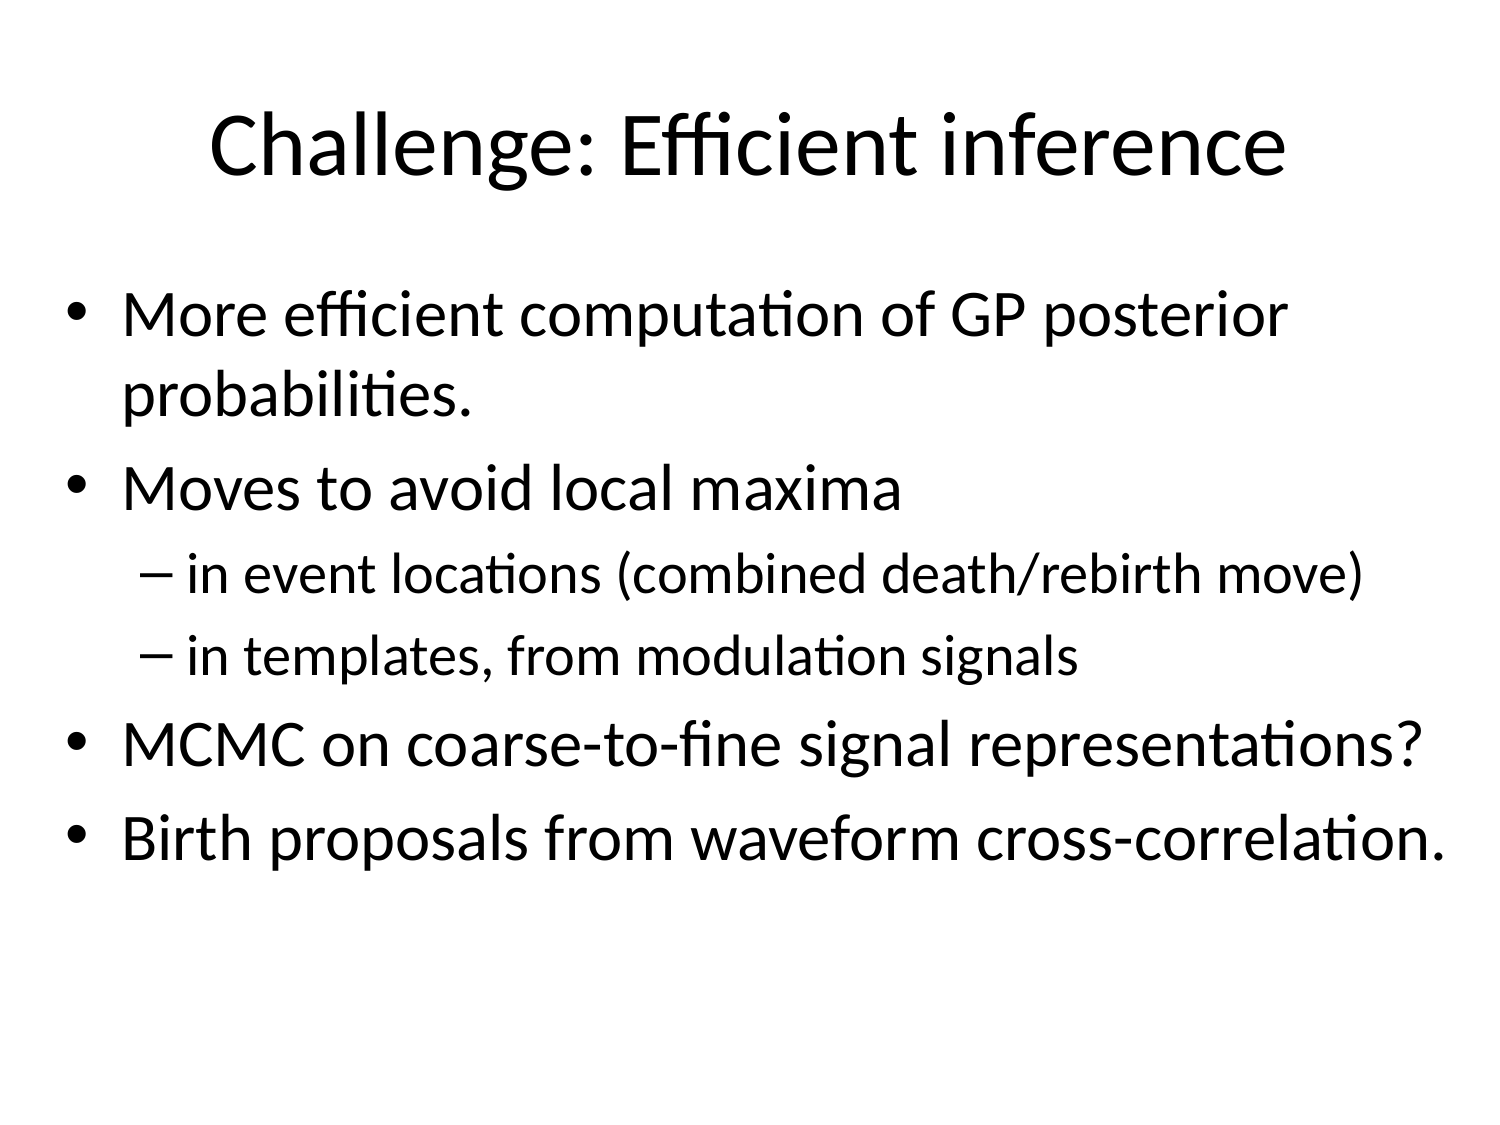

# Challenge: Efficient inference
More efficient computation of GP posterior probabilities.
Moves to avoid local maxima
in event locations (combined death/rebirth move)
in templates, from modulation signals
MCMC on coarse-to-fine signal representations?
Birth proposals from waveform cross-correlation.